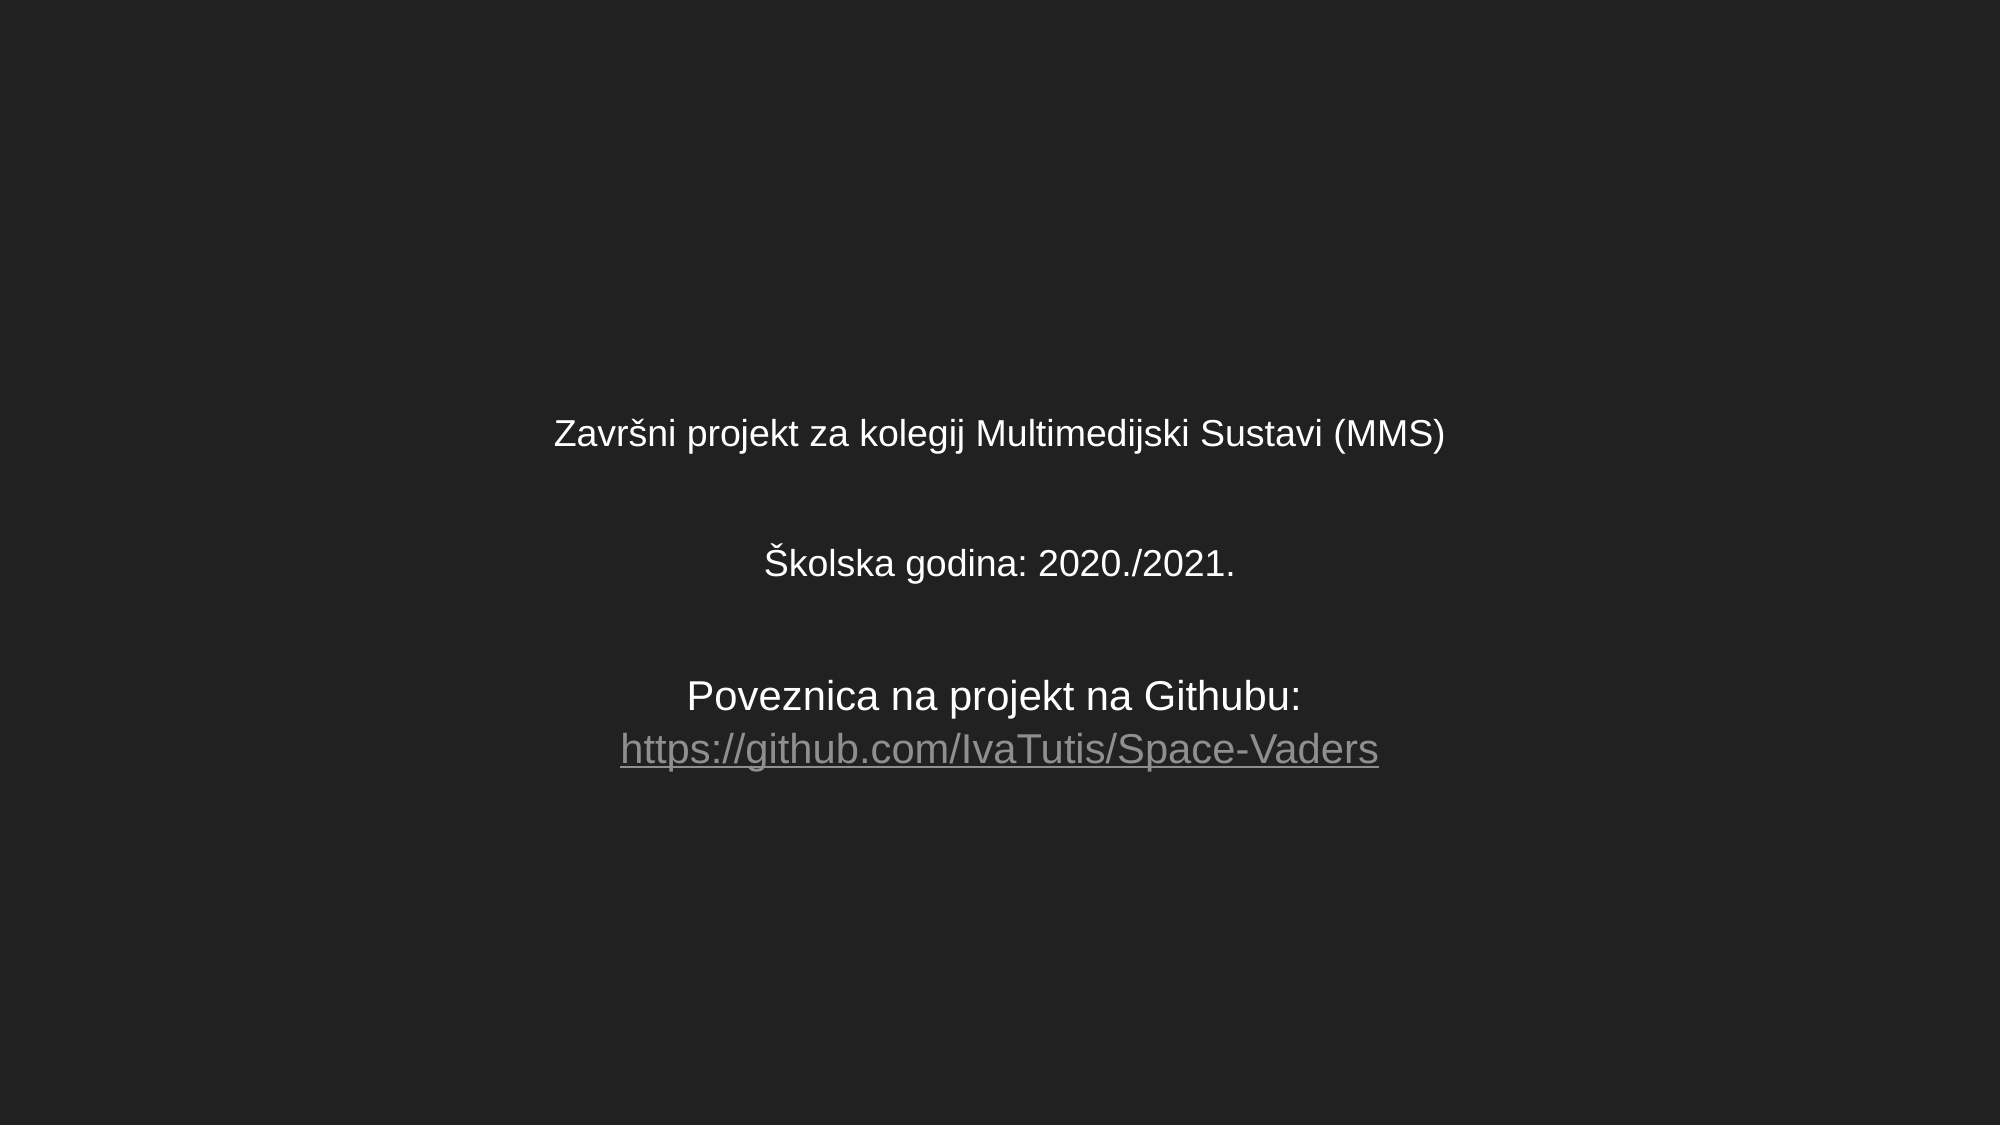

Završni projekt za kolegij Multimedijski Sustavi (MMS)

Školska godina: 2020./2021.

Poveznica na projekt na Githubu: https://github.com/IvaTutis/Space-Vaders